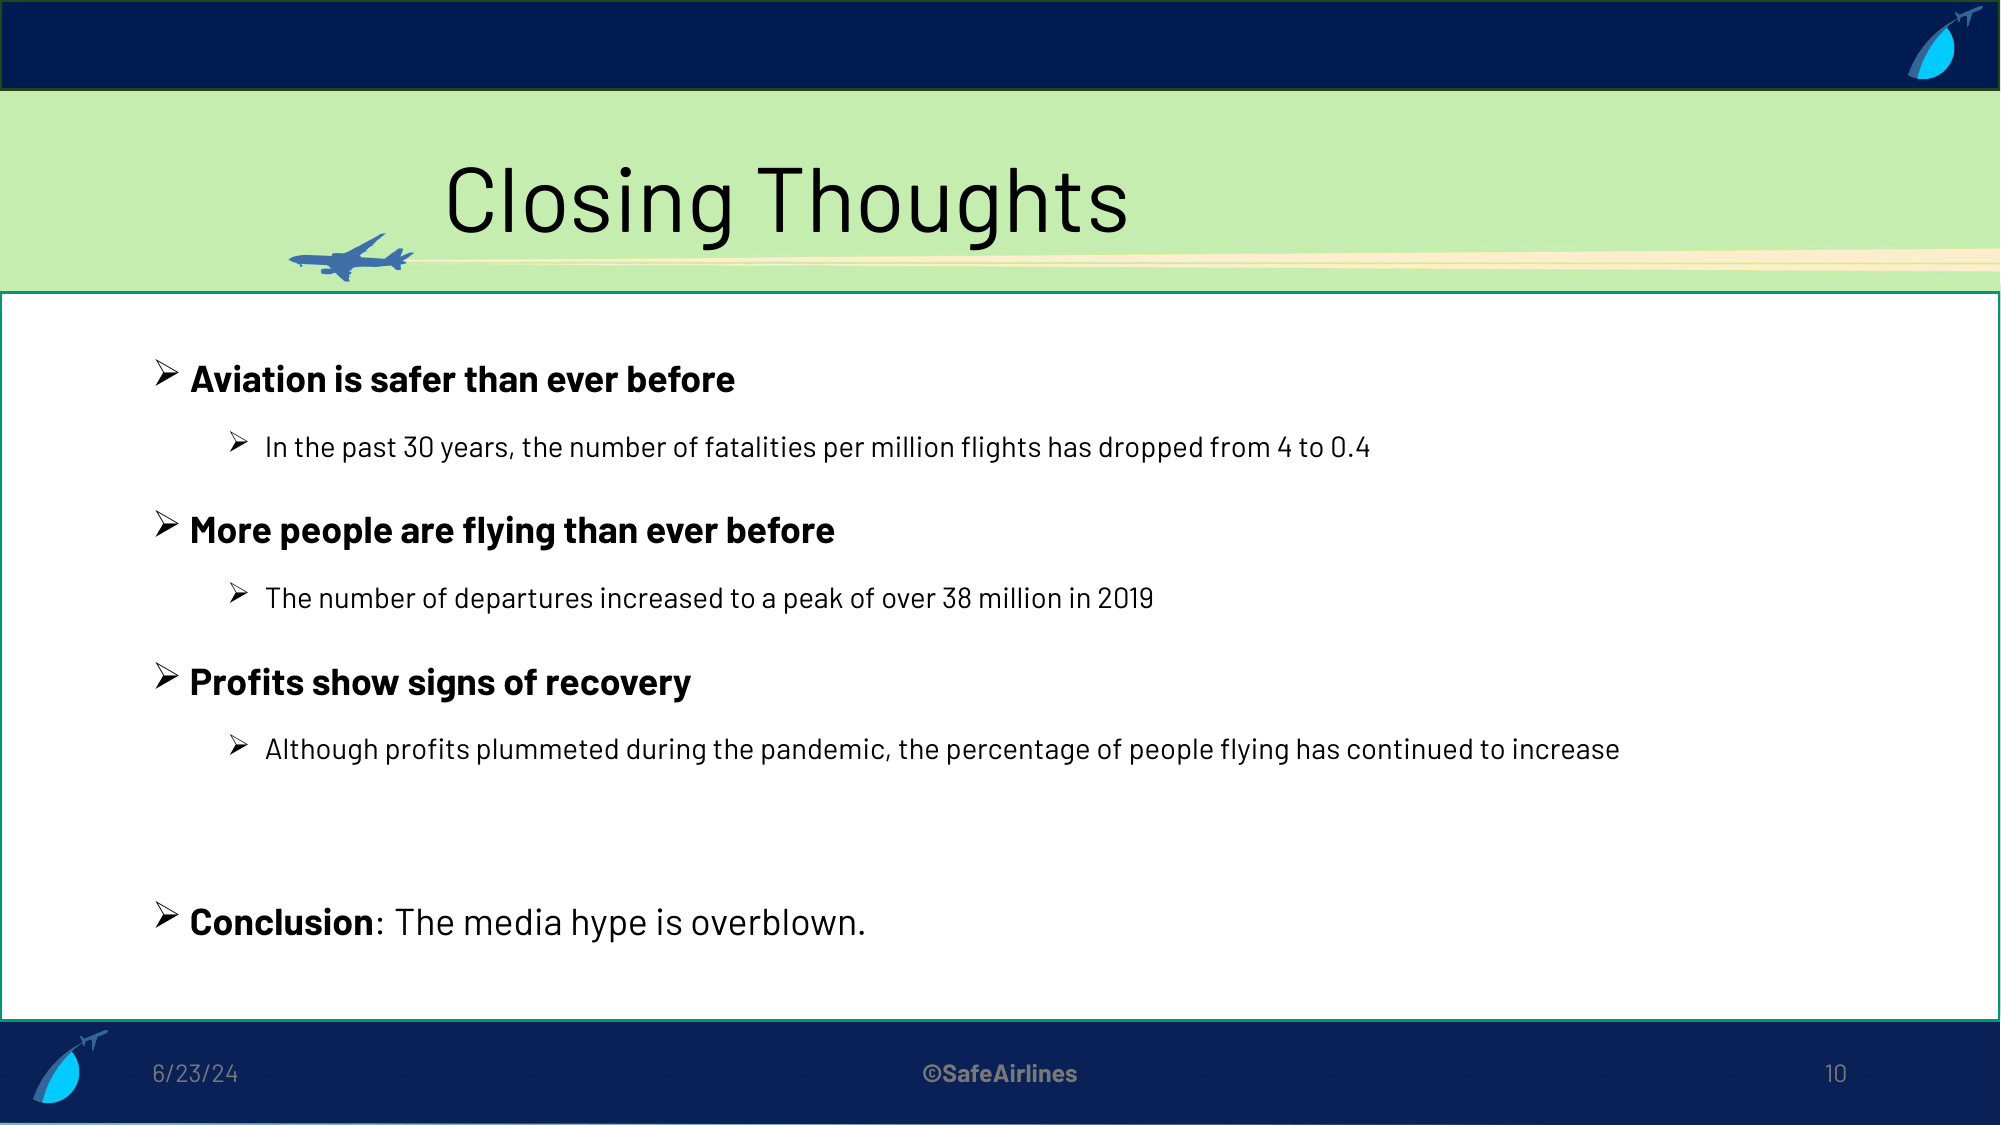

# Closing Thoughts
Aviation is safer than ever before
In the past 30 years, the number of fatalities per million flights has dropped from 4 to 0.4
More people are flying than ever before
The number of departures increased to a peak of over 38 million in 2019
Profits show signs of recovery
Although profits plummeted during the pandemic, the percentage of people flying has continued to increase

Conclusion: The media hype is overblown.
6/23/24
©SafeAirlines
10